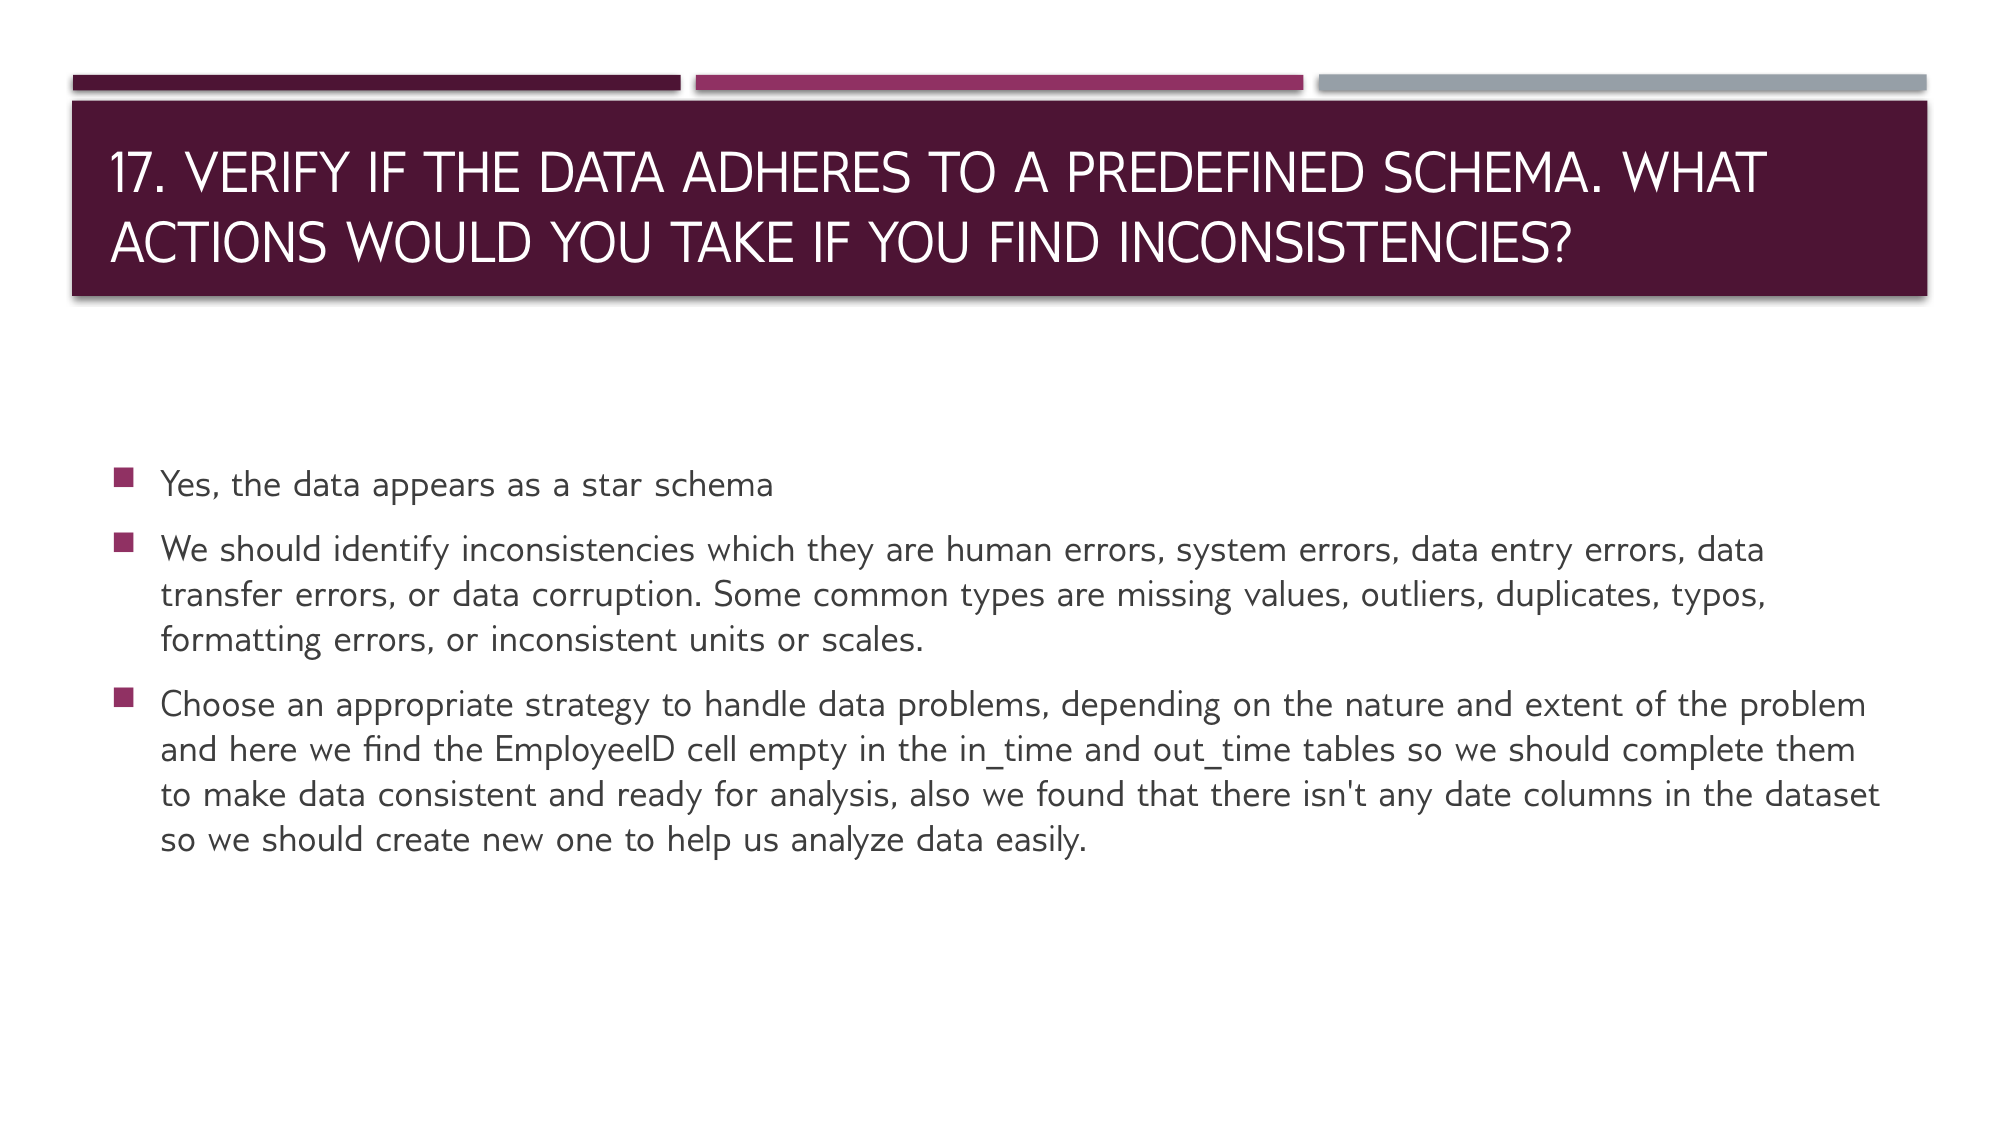

# 17. Verify if the data adheres to a predefined schema. What actions would you take if you find inconsistencies?
Yes, the data appears as a star schema
We should identify inconsistencies which they are human errors, system errors, data entry errors, data transfer errors, or data corruption. Some common types are missing values, outliers, duplicates, typos, formatting errors, or inconsistent units or scales.
Choose an appropriate strategy to handle data problems, depending on the nature and extent of the problem and here we find the EmployeelD cell empty in the in_time and out_time tables so we should complete them to make data consistent and ready for analysis, also we found that there isn't any date columns in the dataset so we should create new one to help us analyze data easily.